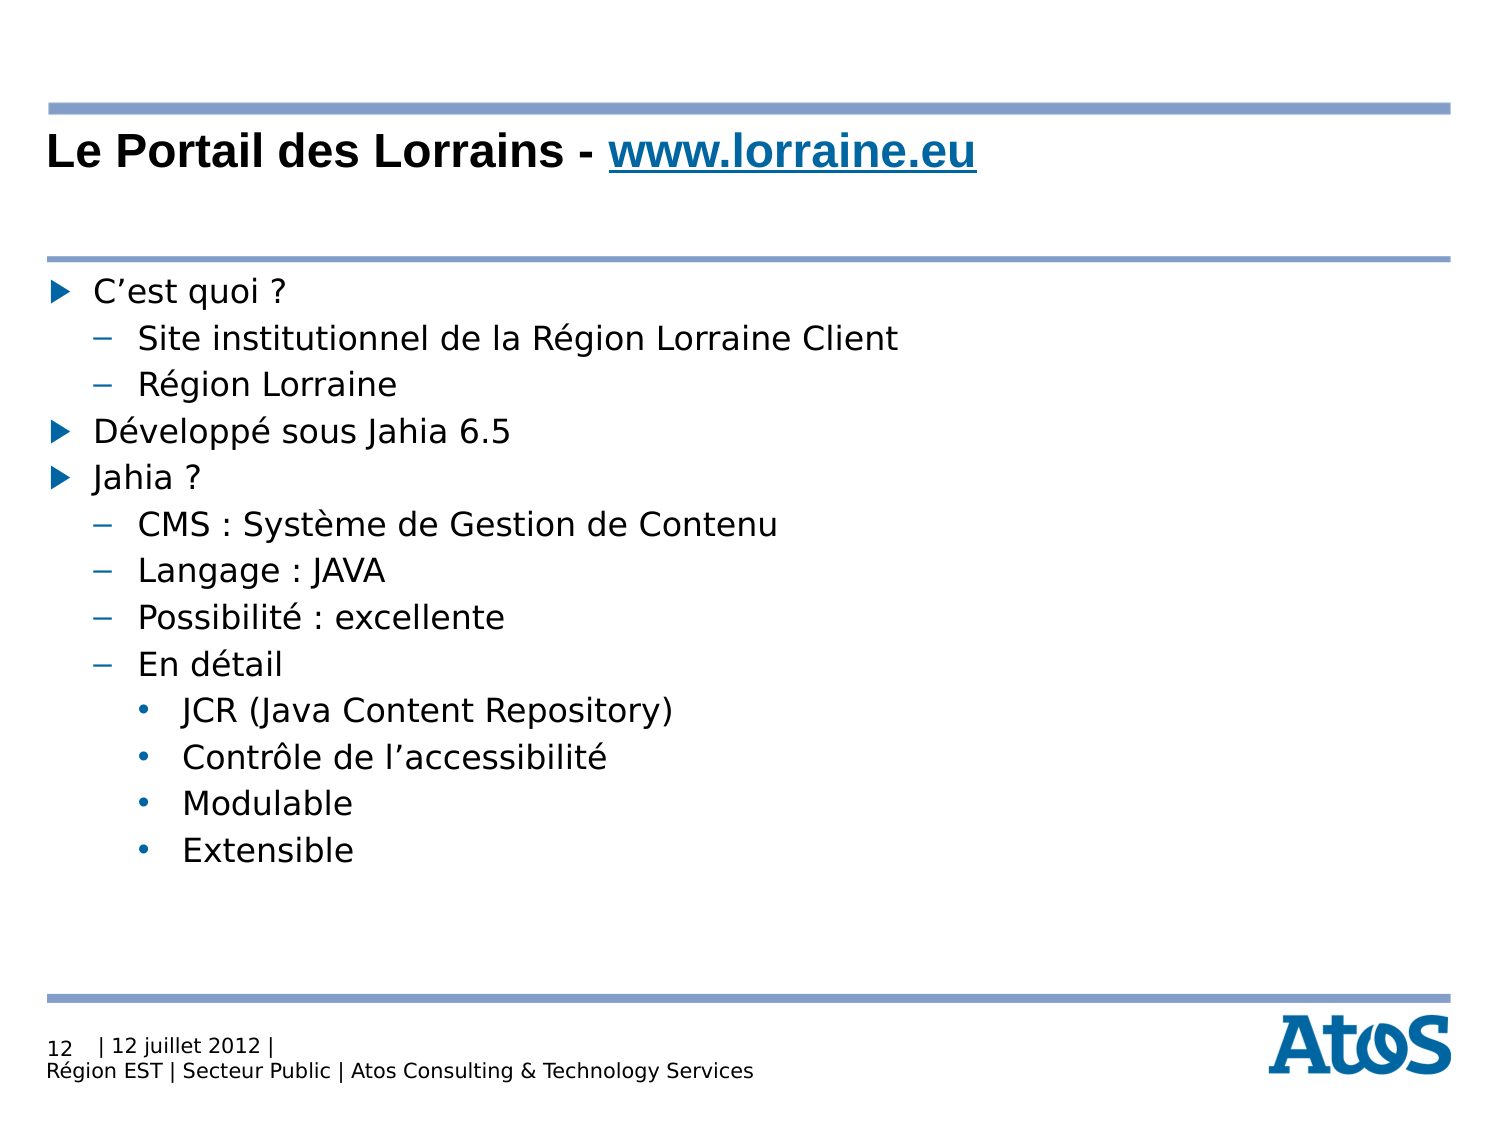

# Le Portail des Lorrains - www.lorraine.eu
C’est quoi ?
Site institutionnel de la Région Lorraine Client
Région Lorraine
Développé sous Jahia 6.5
Jahia ?
CMS : Système de Gestion de Contenu
Langage : JAVA
Possibilité : excellente
En détail
JCR (Java Content Repository)
Contrôle de l’accessibilité
Modulable
Extensible
12